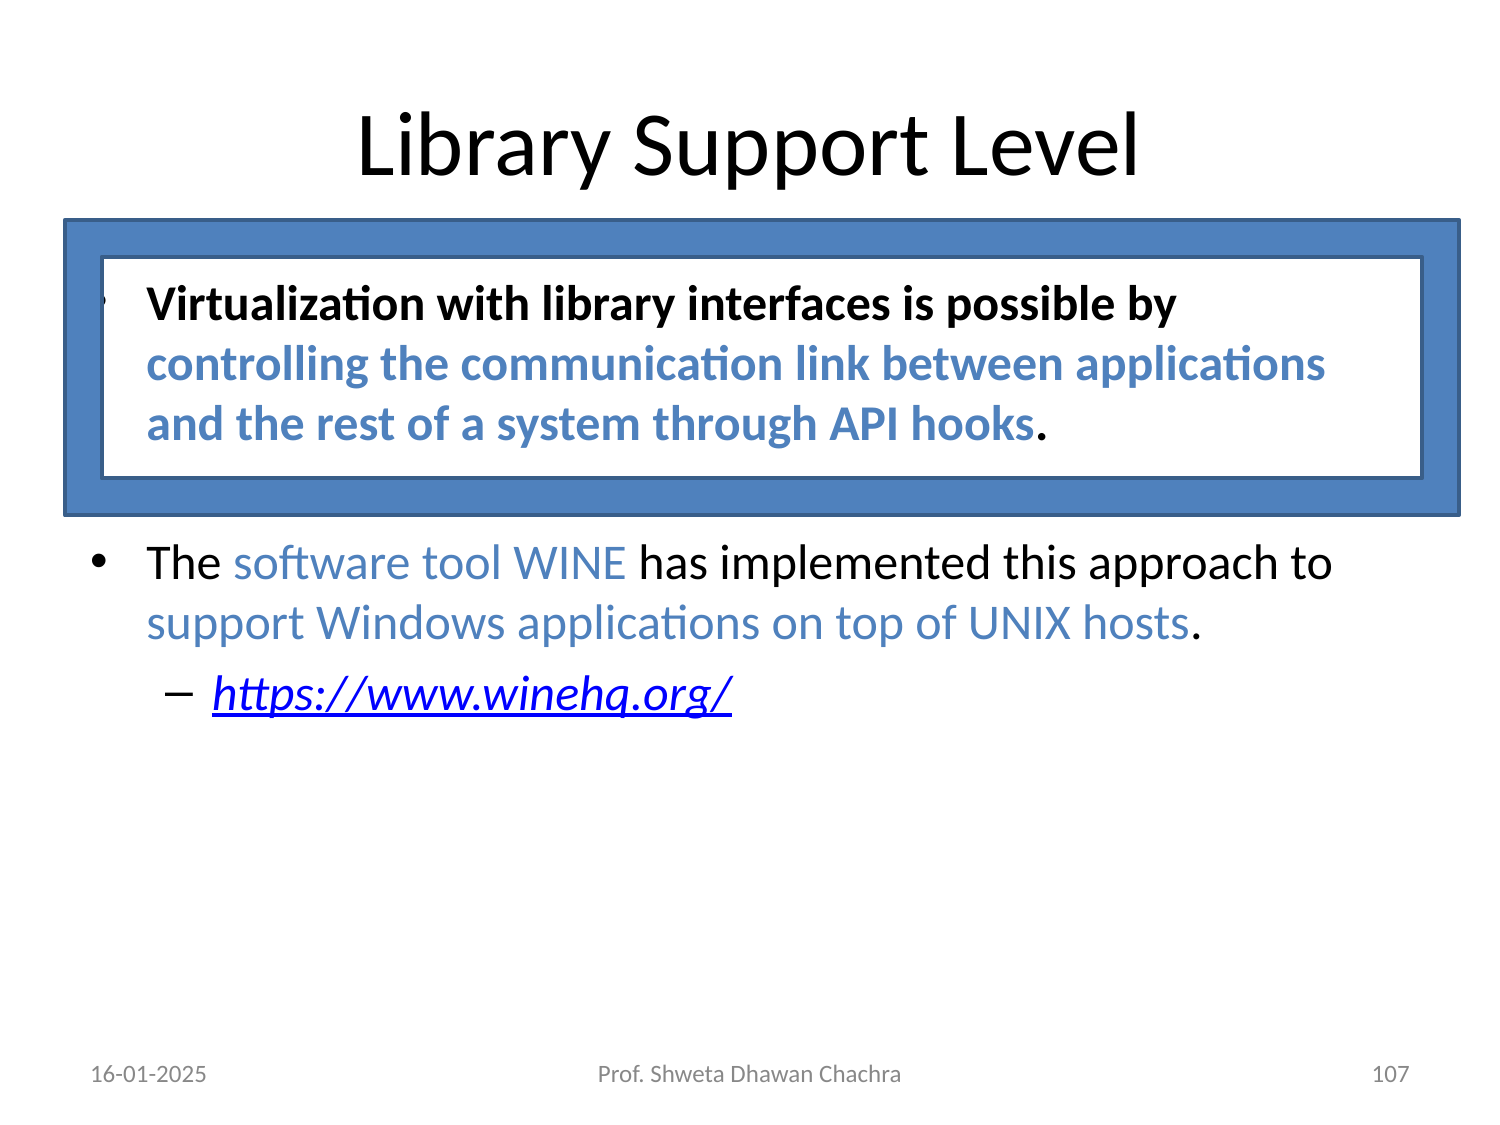

# Library Support Level

Virtualization with library interfaces is possible by controlling the communication link between applications and the rest of a system through API hooks.

The software tool WINE has implemented this approach to support Windows applications on top of UNIX hosts.
https://www.winehq.org/

16-01-2025
Prof. Shweta Dhawan Chachra
107